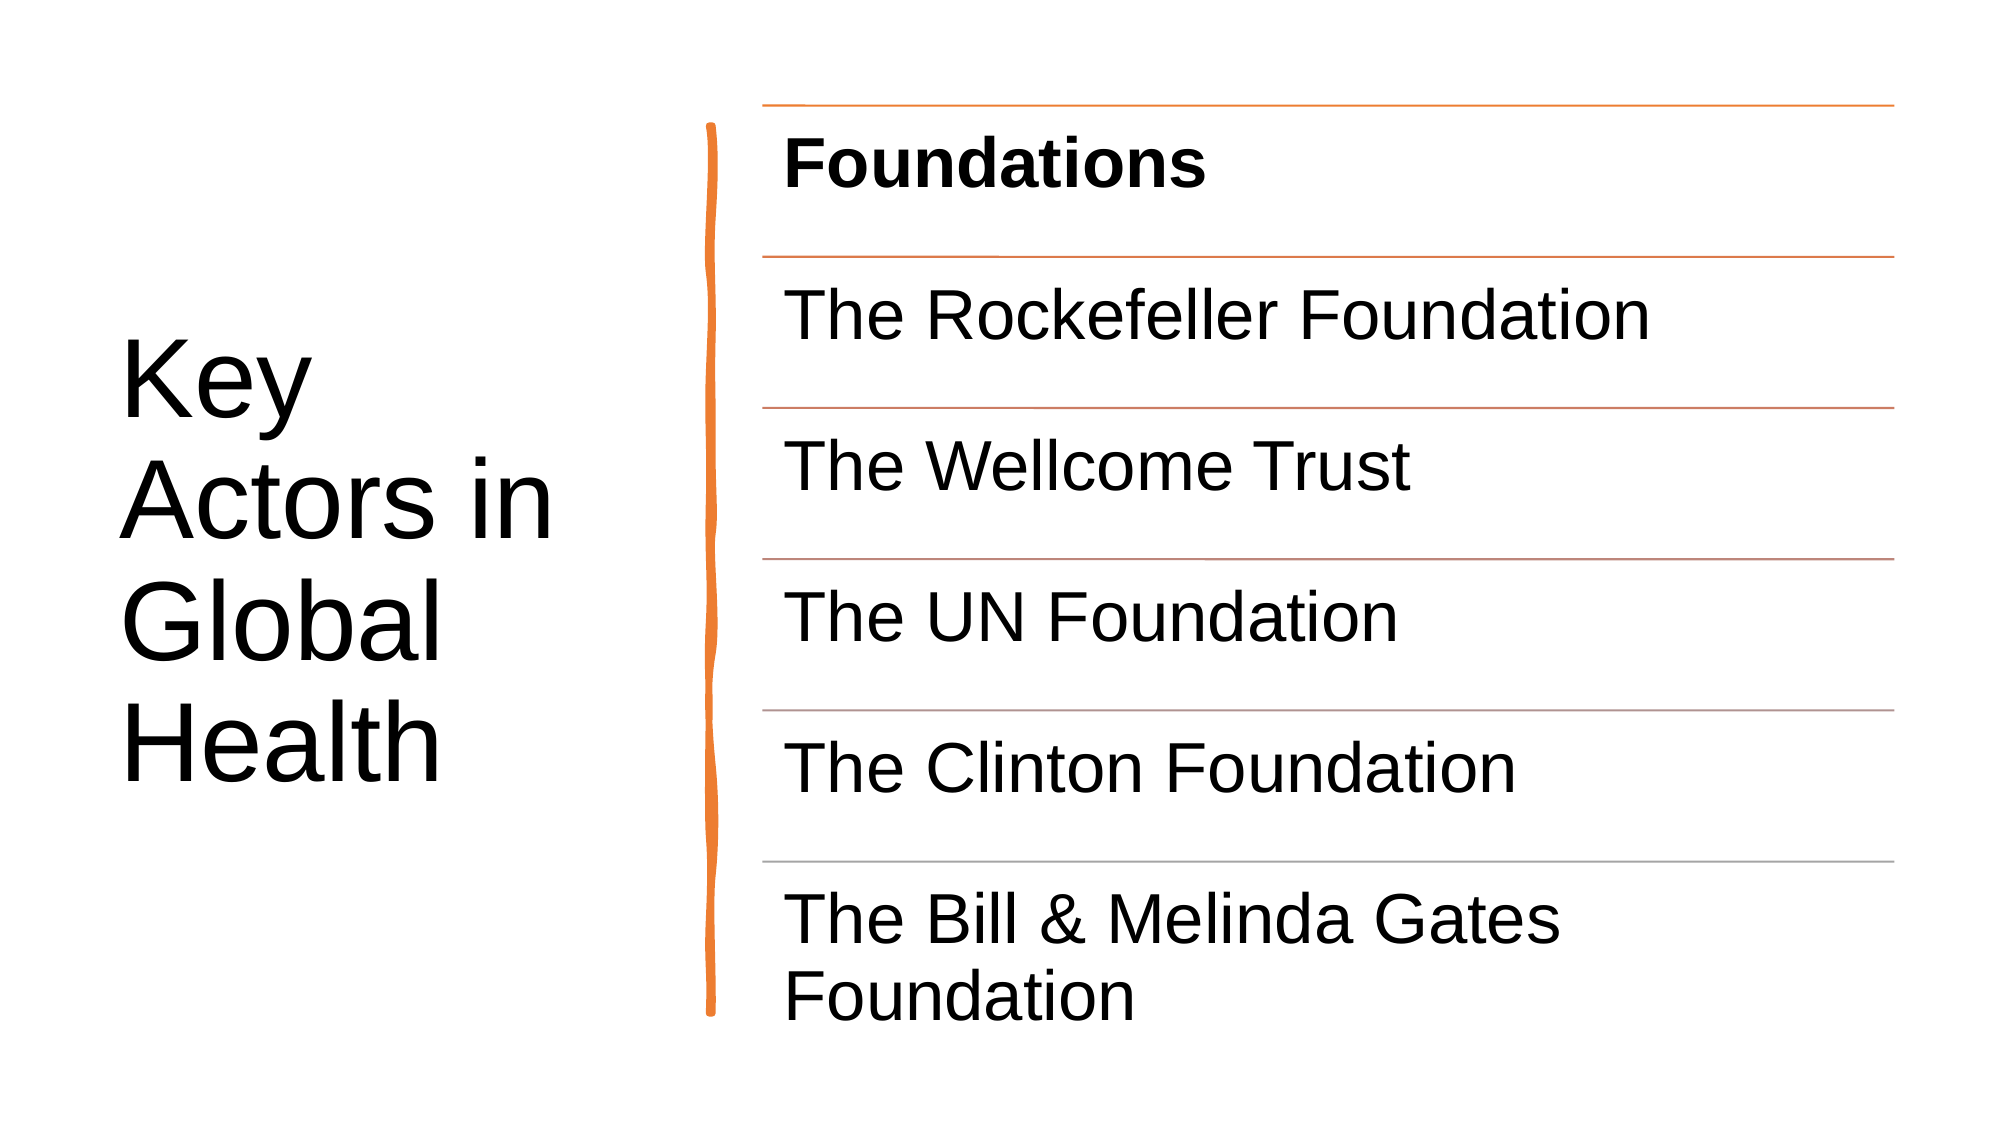

Foundations
The Rockefeller Foundation
The Wellcome Trust
The UN Foundation
The Clinton Foundation
The Bill & Melinda Gates Foundation
# Key Actors in Global Health